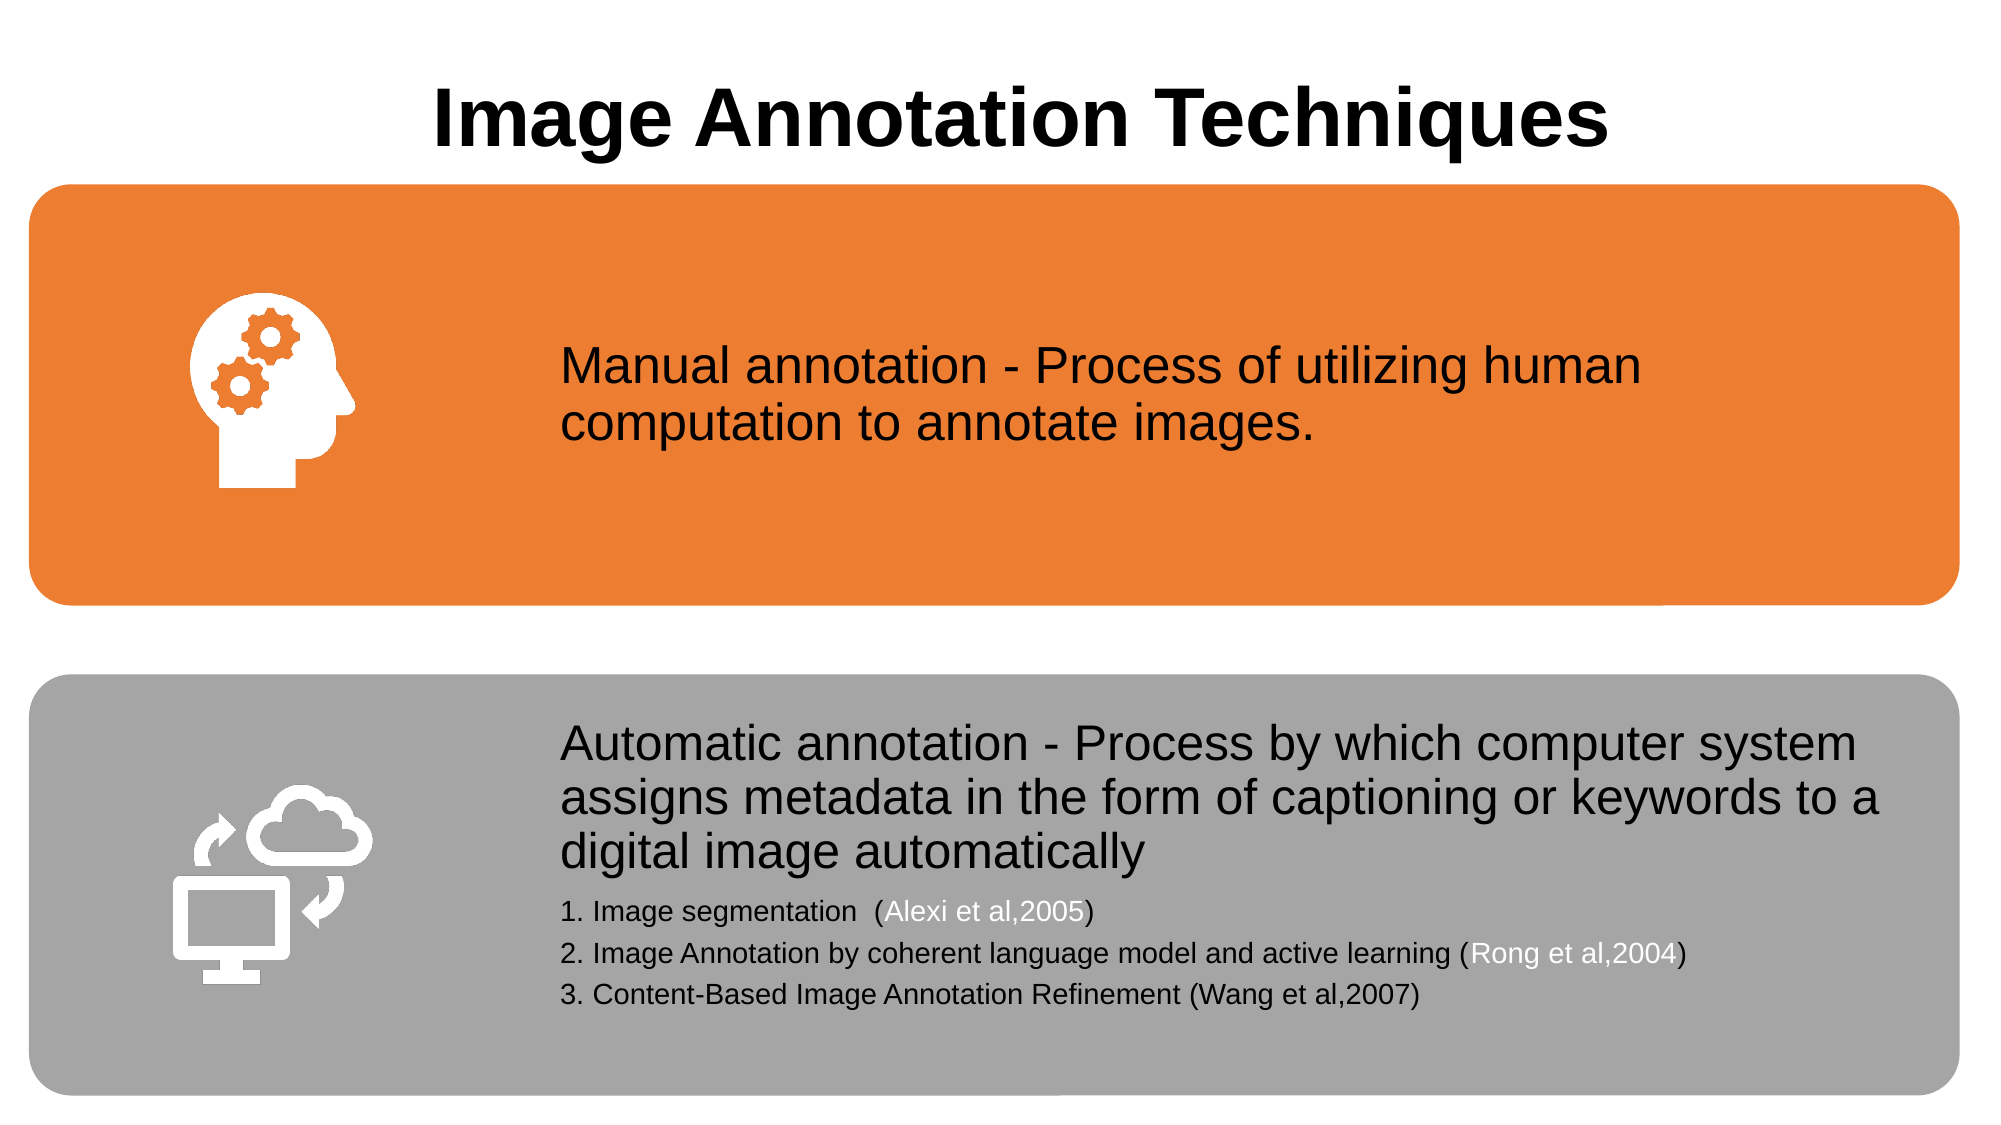

# Image Annotation Techniques
Manual annotation - Process of utilizing human computation to annotate images.
Automatic annotation - Process by which computer system assigns metadata in the form of captioning or keywords to a digital image automatically
1. Image segmentation  (Alexi et al,2005)
2. Image Annotation by coherent language model and active learning (Rong et al,2004)
3. Content-Based Image Annotation Refinement (Wang et al,2007)